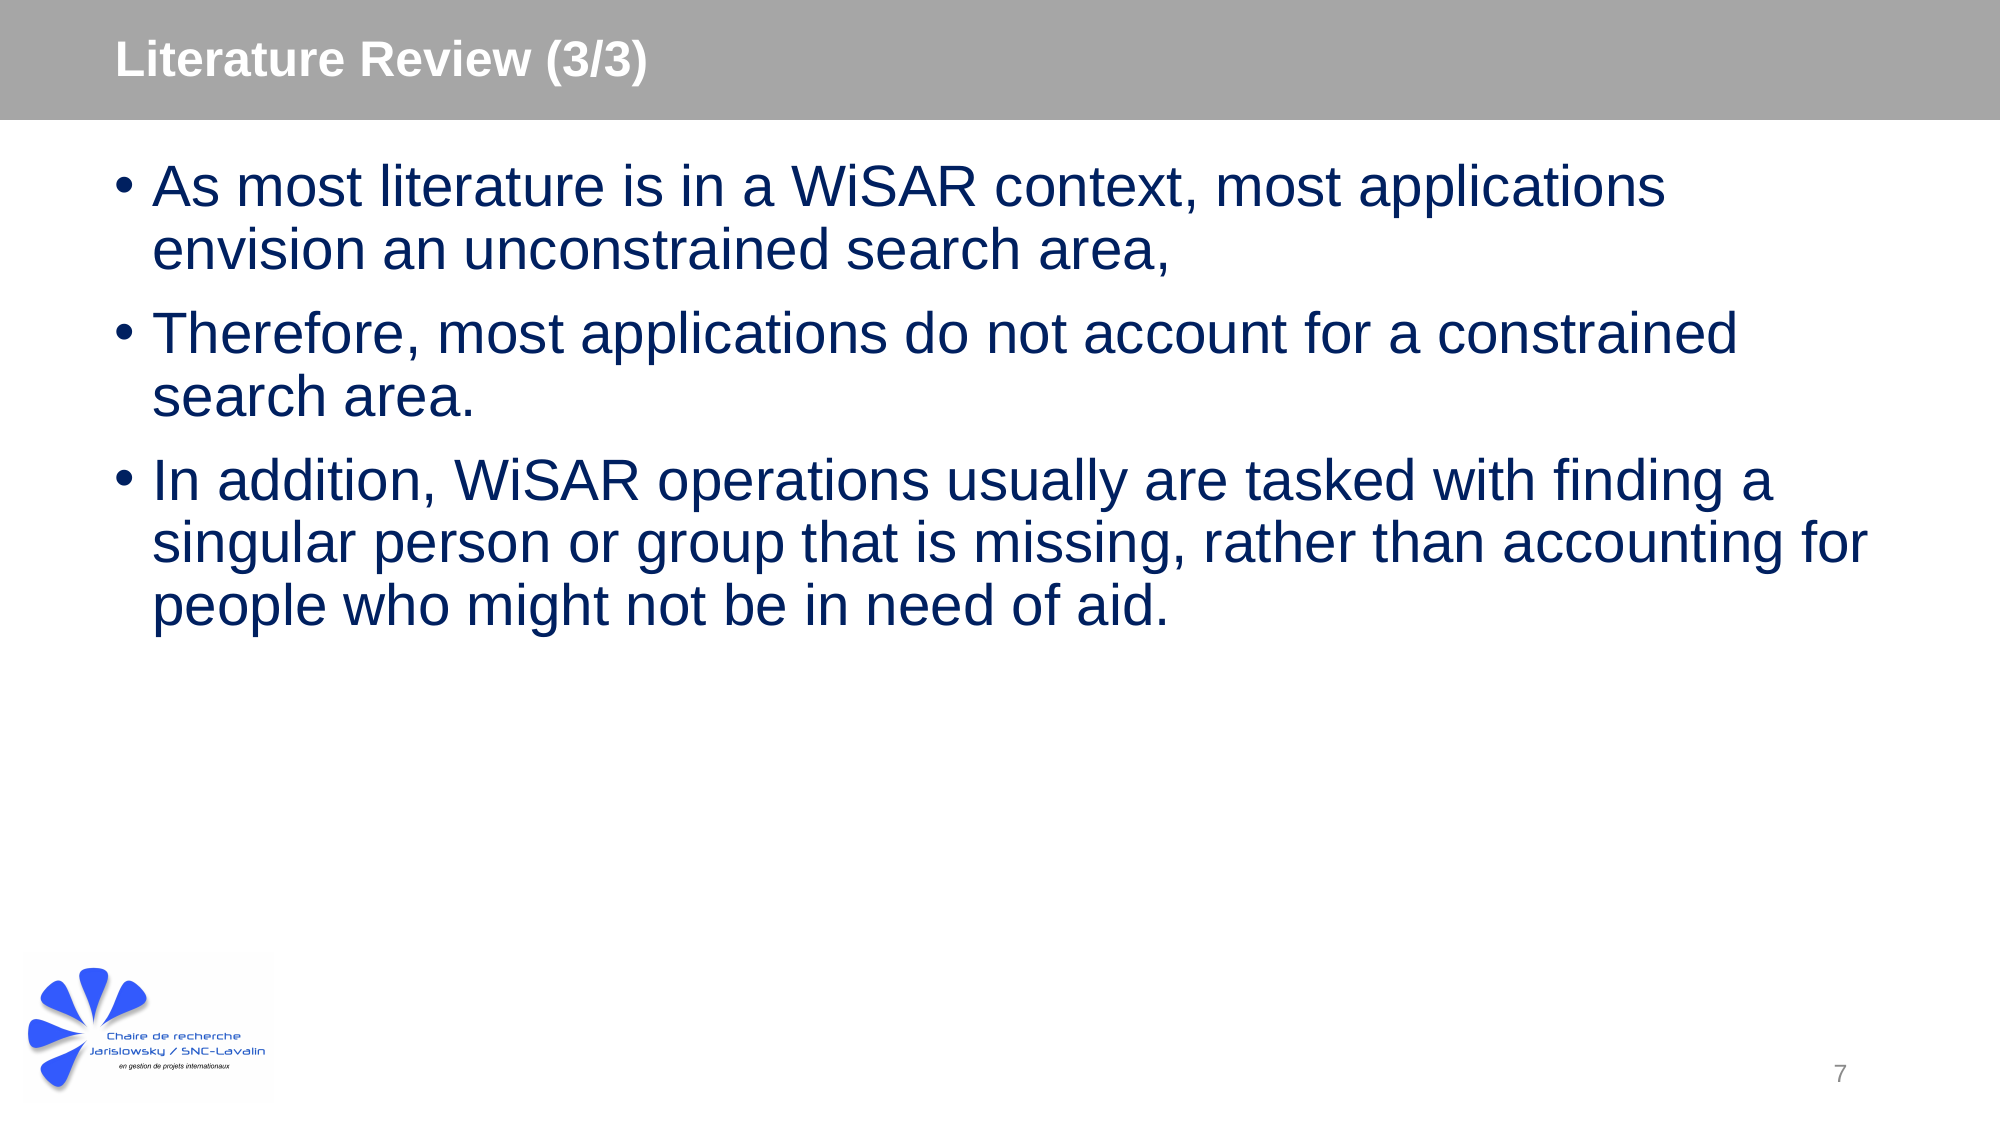

# Literature Review (3/3)
As most literature is in a WiSAR context, most applications envision an unconstrained search area,
Therefore, most applications do not account for a constrained search area.
In addition, WiSAR operations usually are tasked with finding a singular person or group that is missing, rather than accounting for people who might not be in need of aid.
7